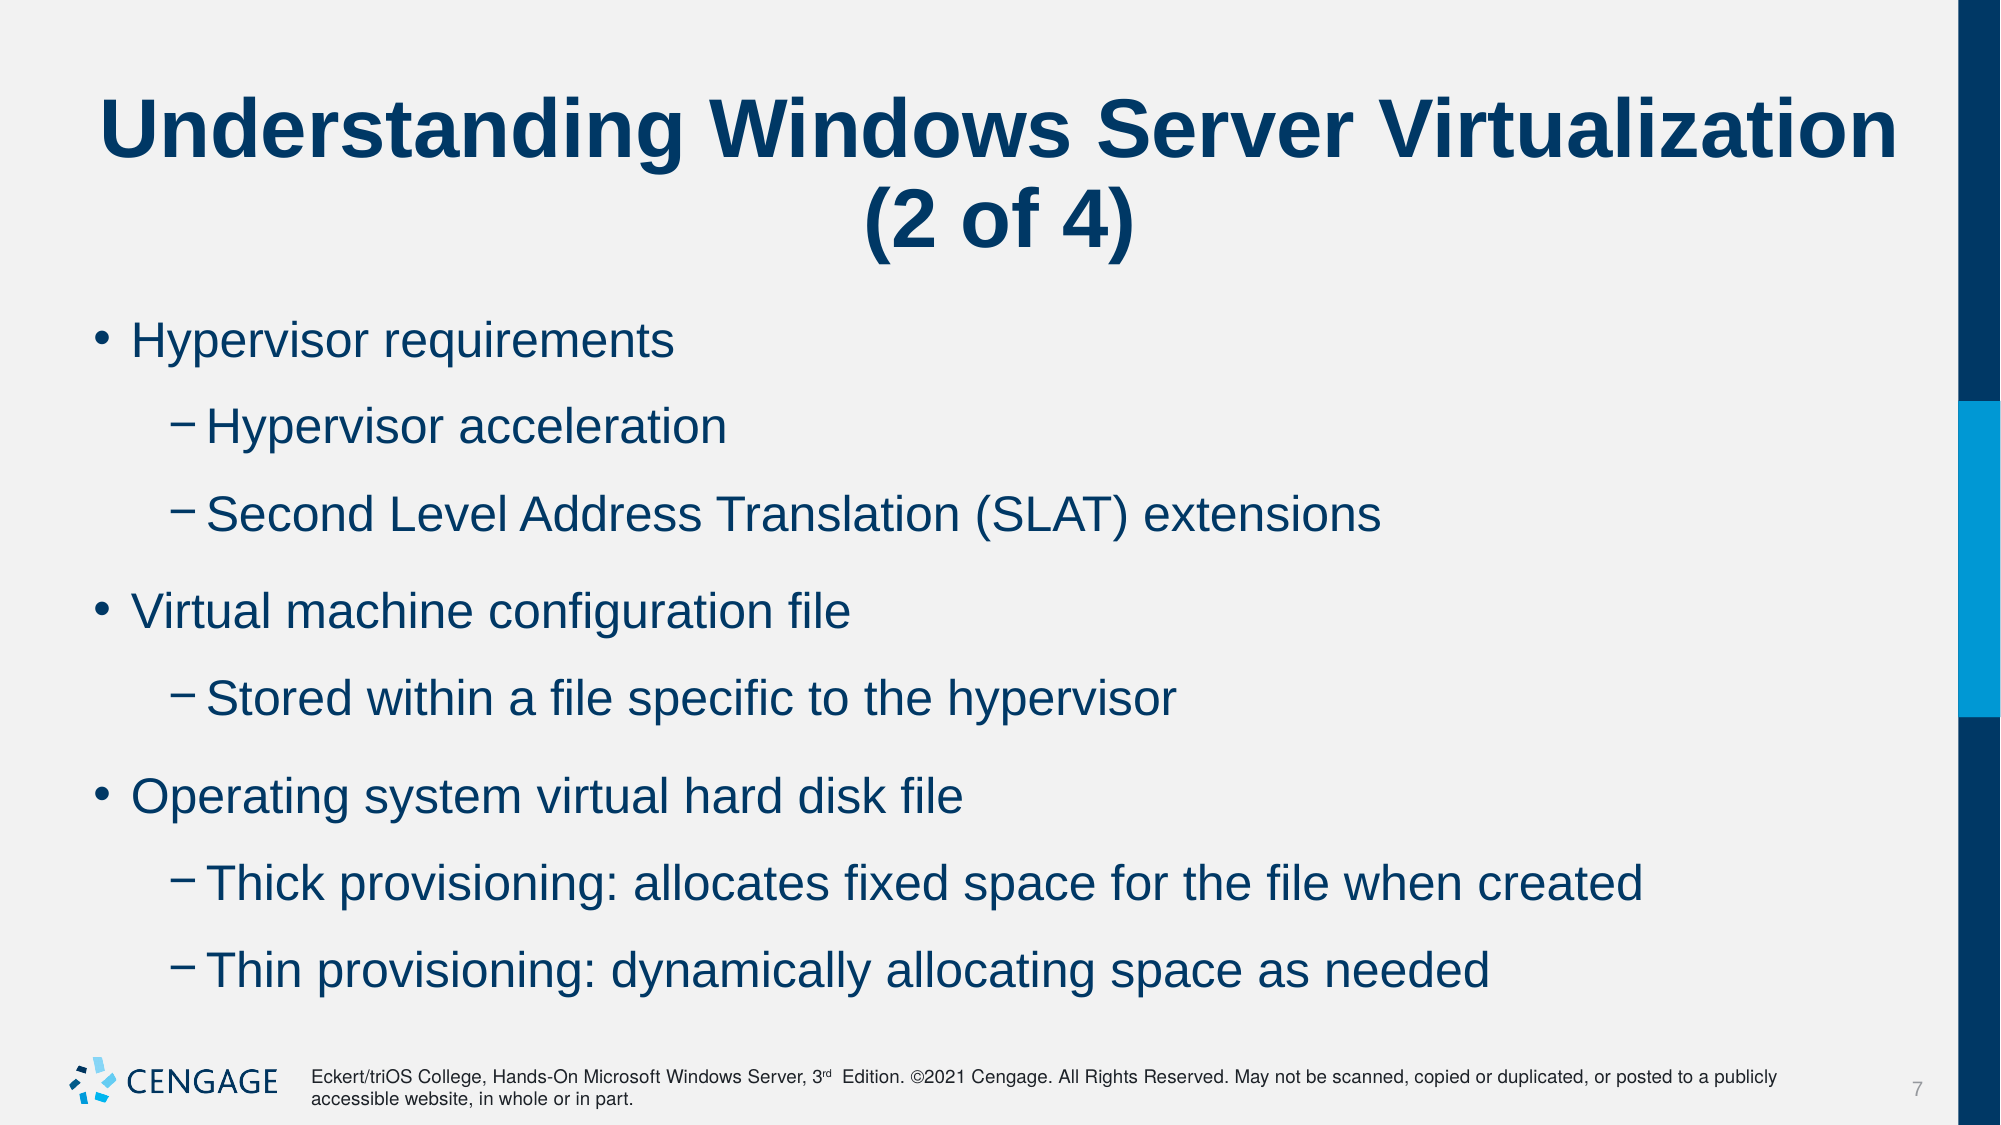

# Understanding Windows Server Virtualization (2 of 4)
Hypervisor requirements
Hypervisor acceleration
Second Level Address Translation (SLAT) extensions
Virtual machine configuration file
Stored within a file specific to the hypervisor
Operating system virtual hard disk file
Thick provisioning: allocates fixed space for the file when created
Thin provisioning: dynamically allocating space as needed